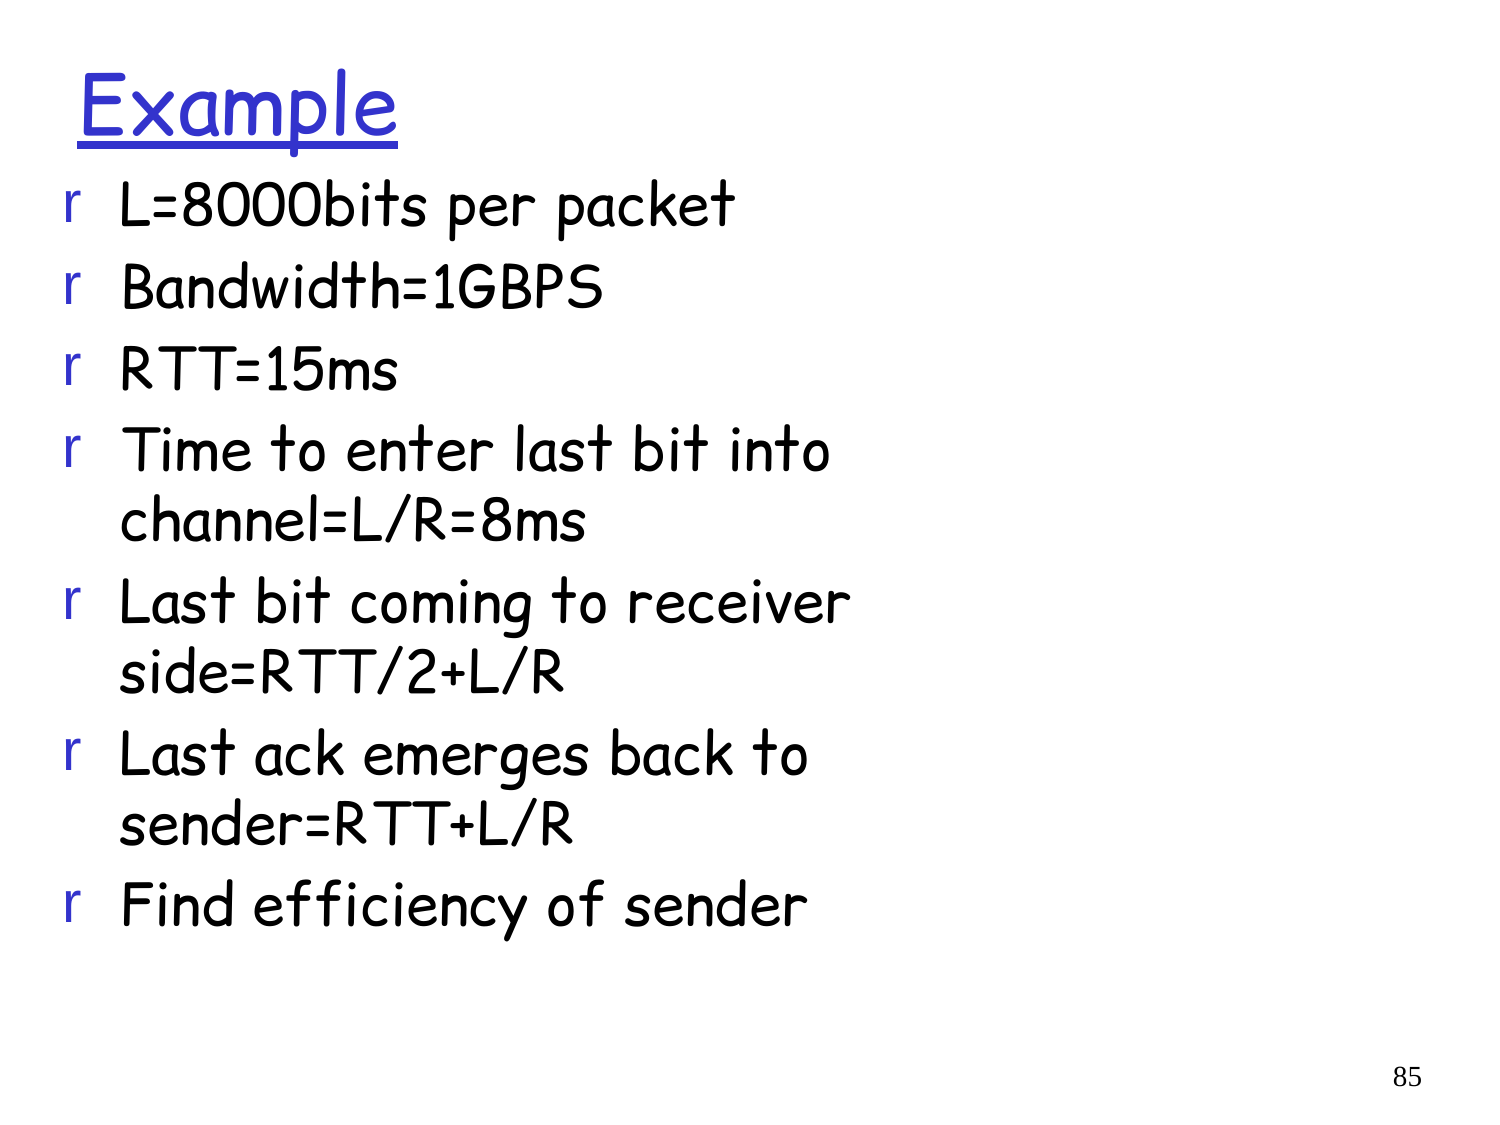

# Example
L=8000bits per packet
Bandwidth=1GBPS
RTT=15ms
Time to enter last bit into channel=L/R=8ms
Last bit coming to receiver side=RTT/2+L/R
Last ack emerges back to sender=RTT+L/R
Find efficiency of sender
85